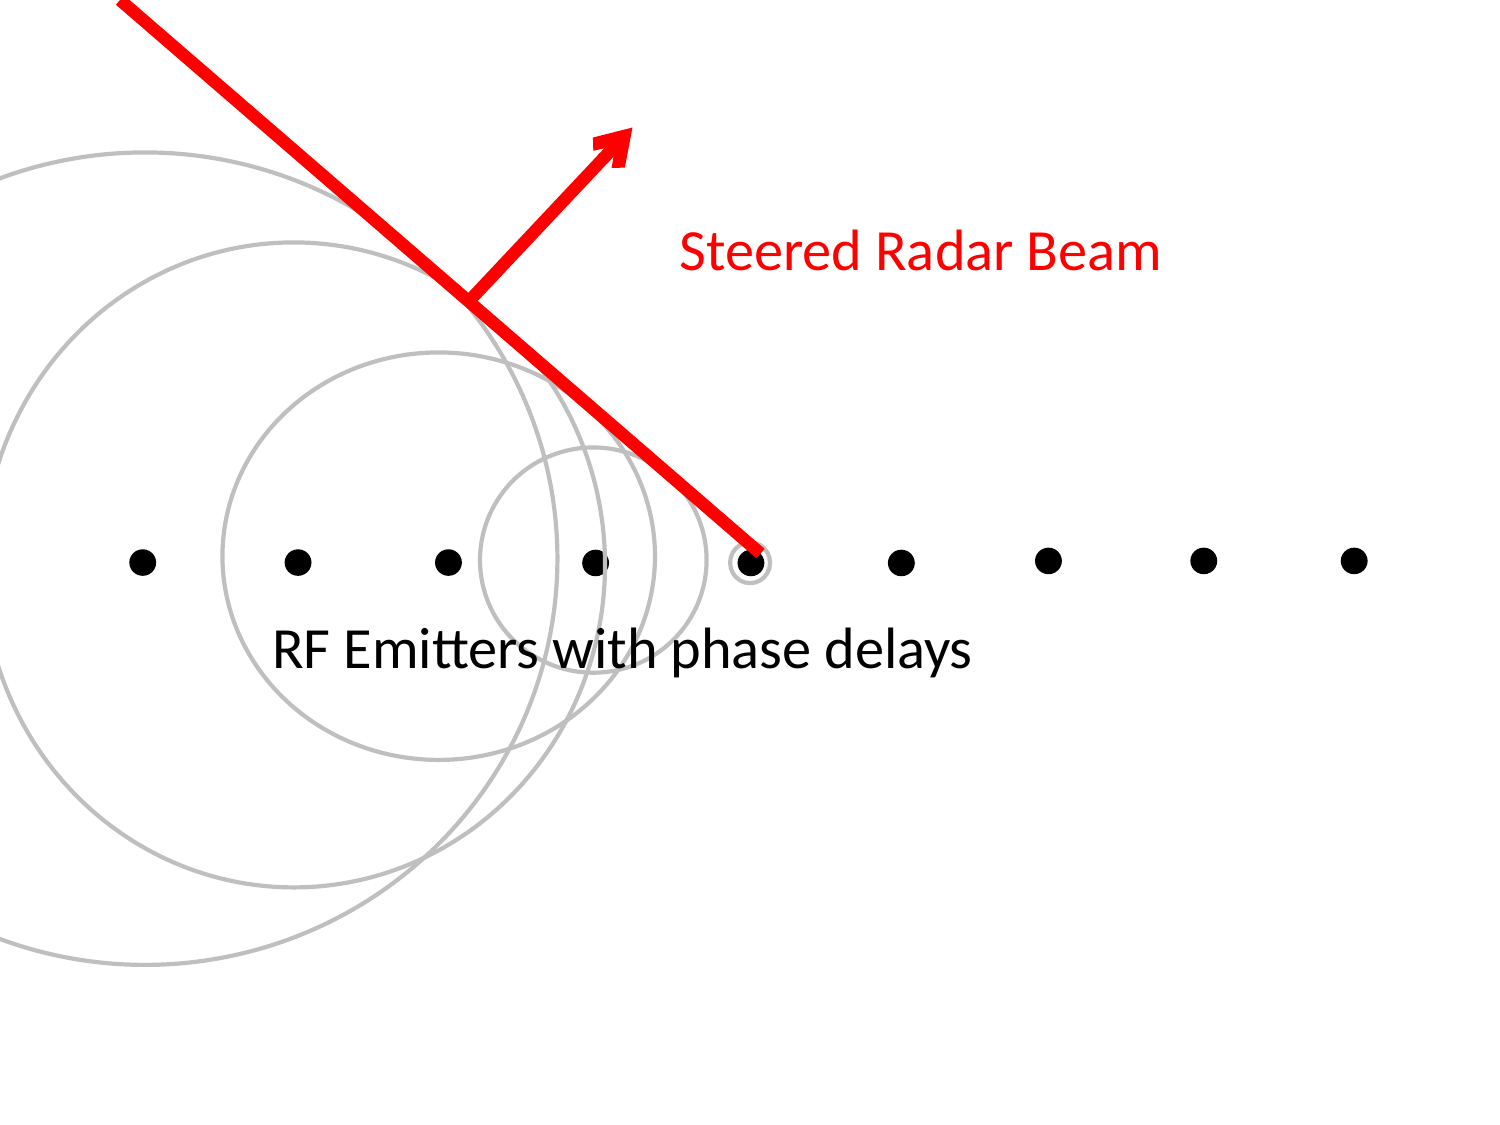

Steered Radar Beam

RF Emitters with phase delays